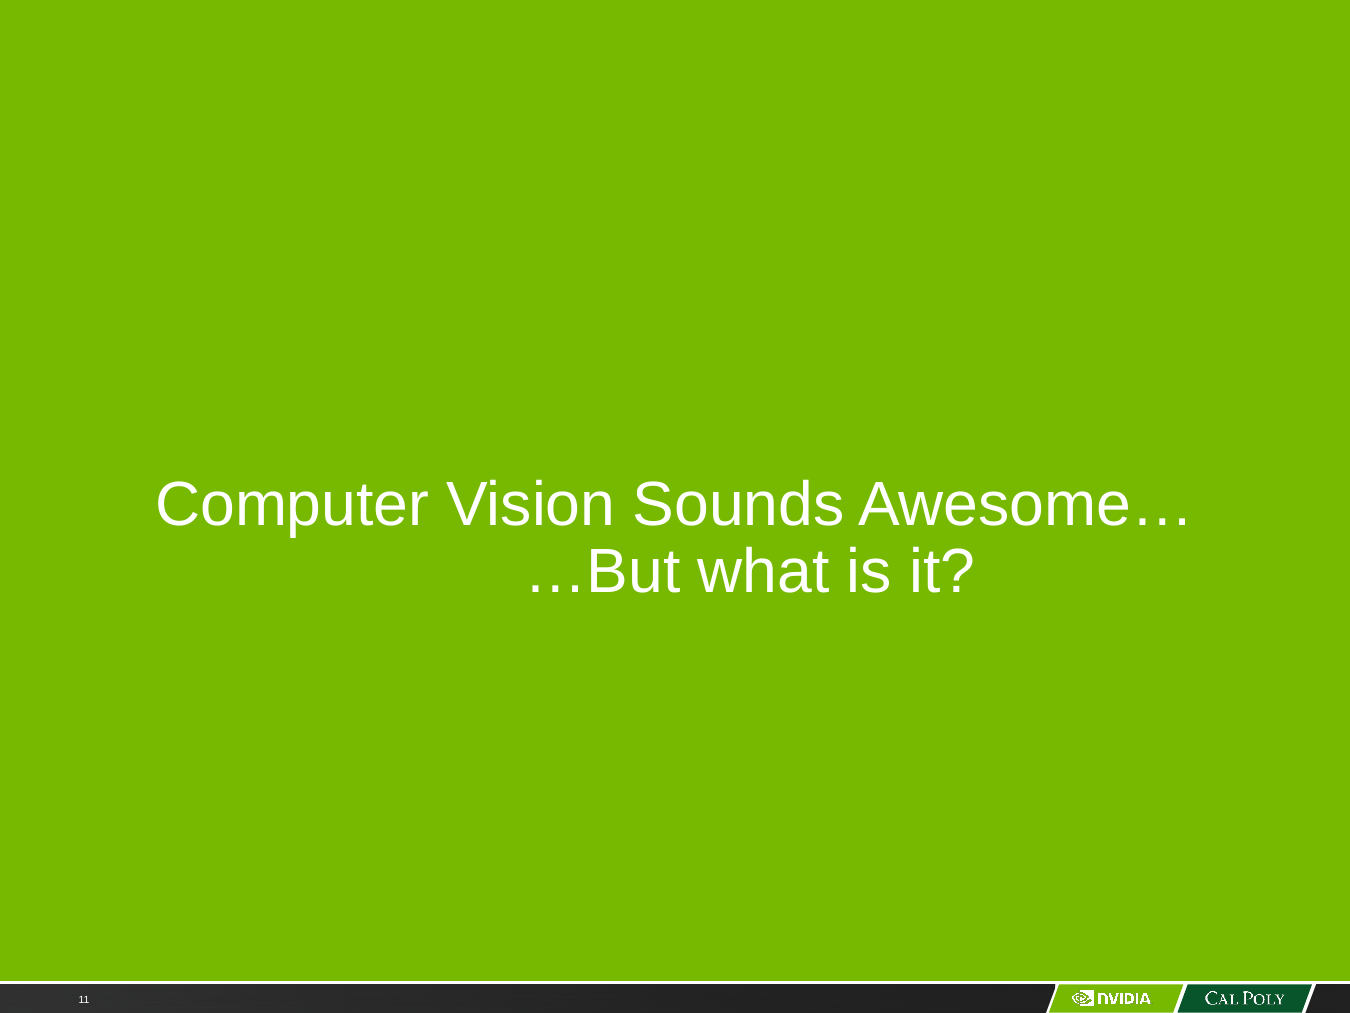

# Computer Vision Sounds Awesome… …But what is it?